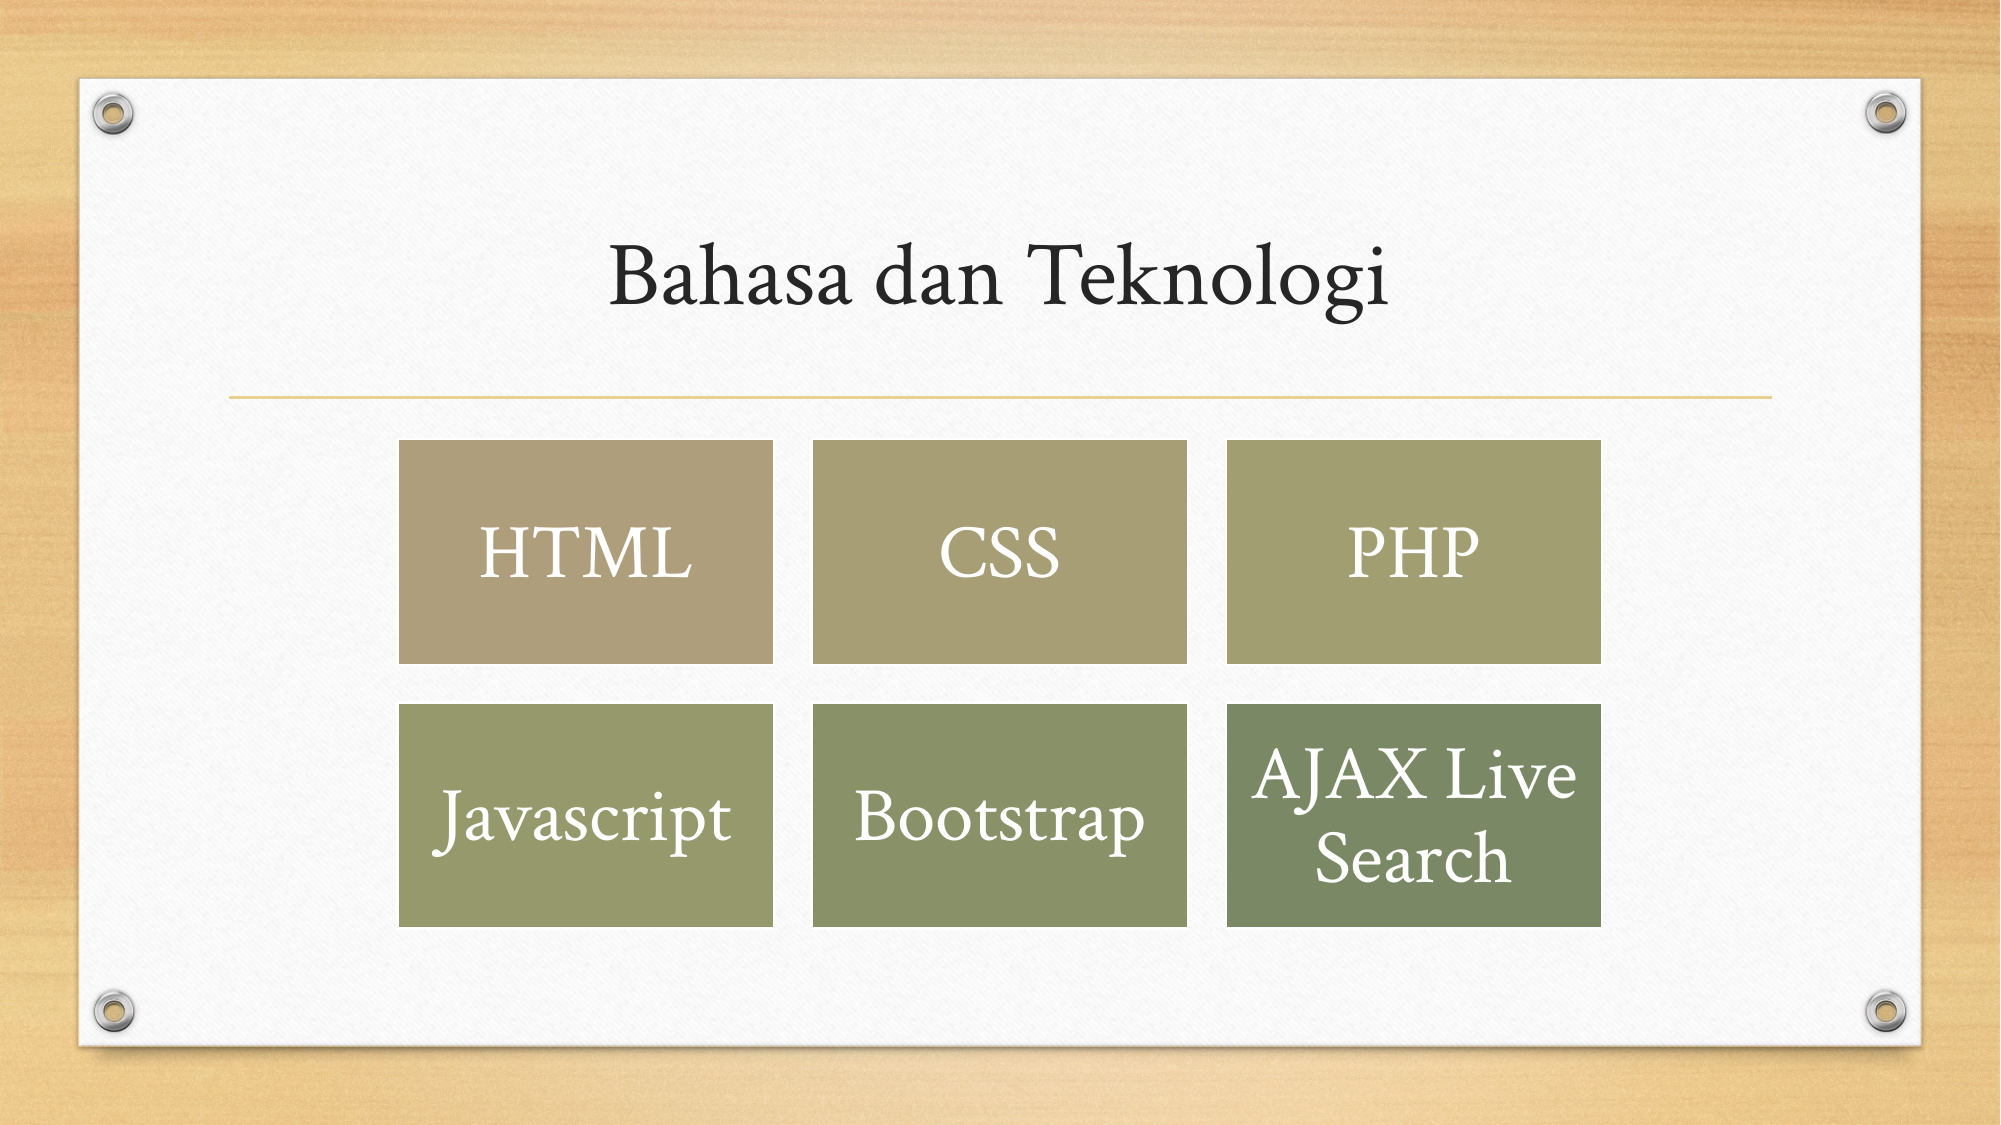

# Bahasa dan Teknologi
HTML
CSS
PHP
Javascript
Bootstrap
AJAX Live Search